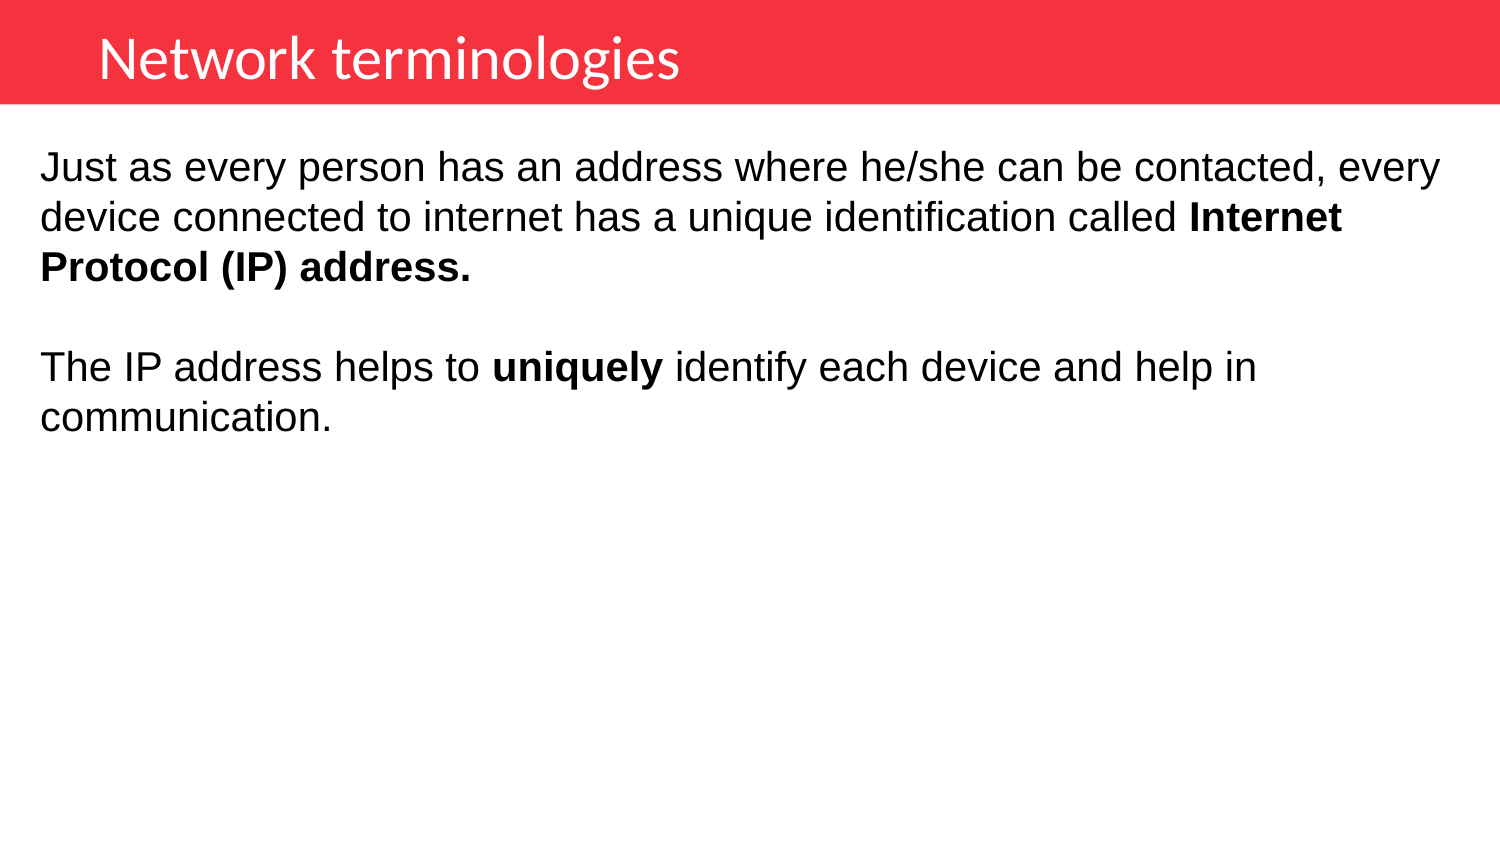

Network terminologies

Just as every person has an address where he/she can be contacted, every device connected to internet has a unique identification called Internet Protocol (IP) address.

The IP address helps to uniquely identify each device and help in communication.